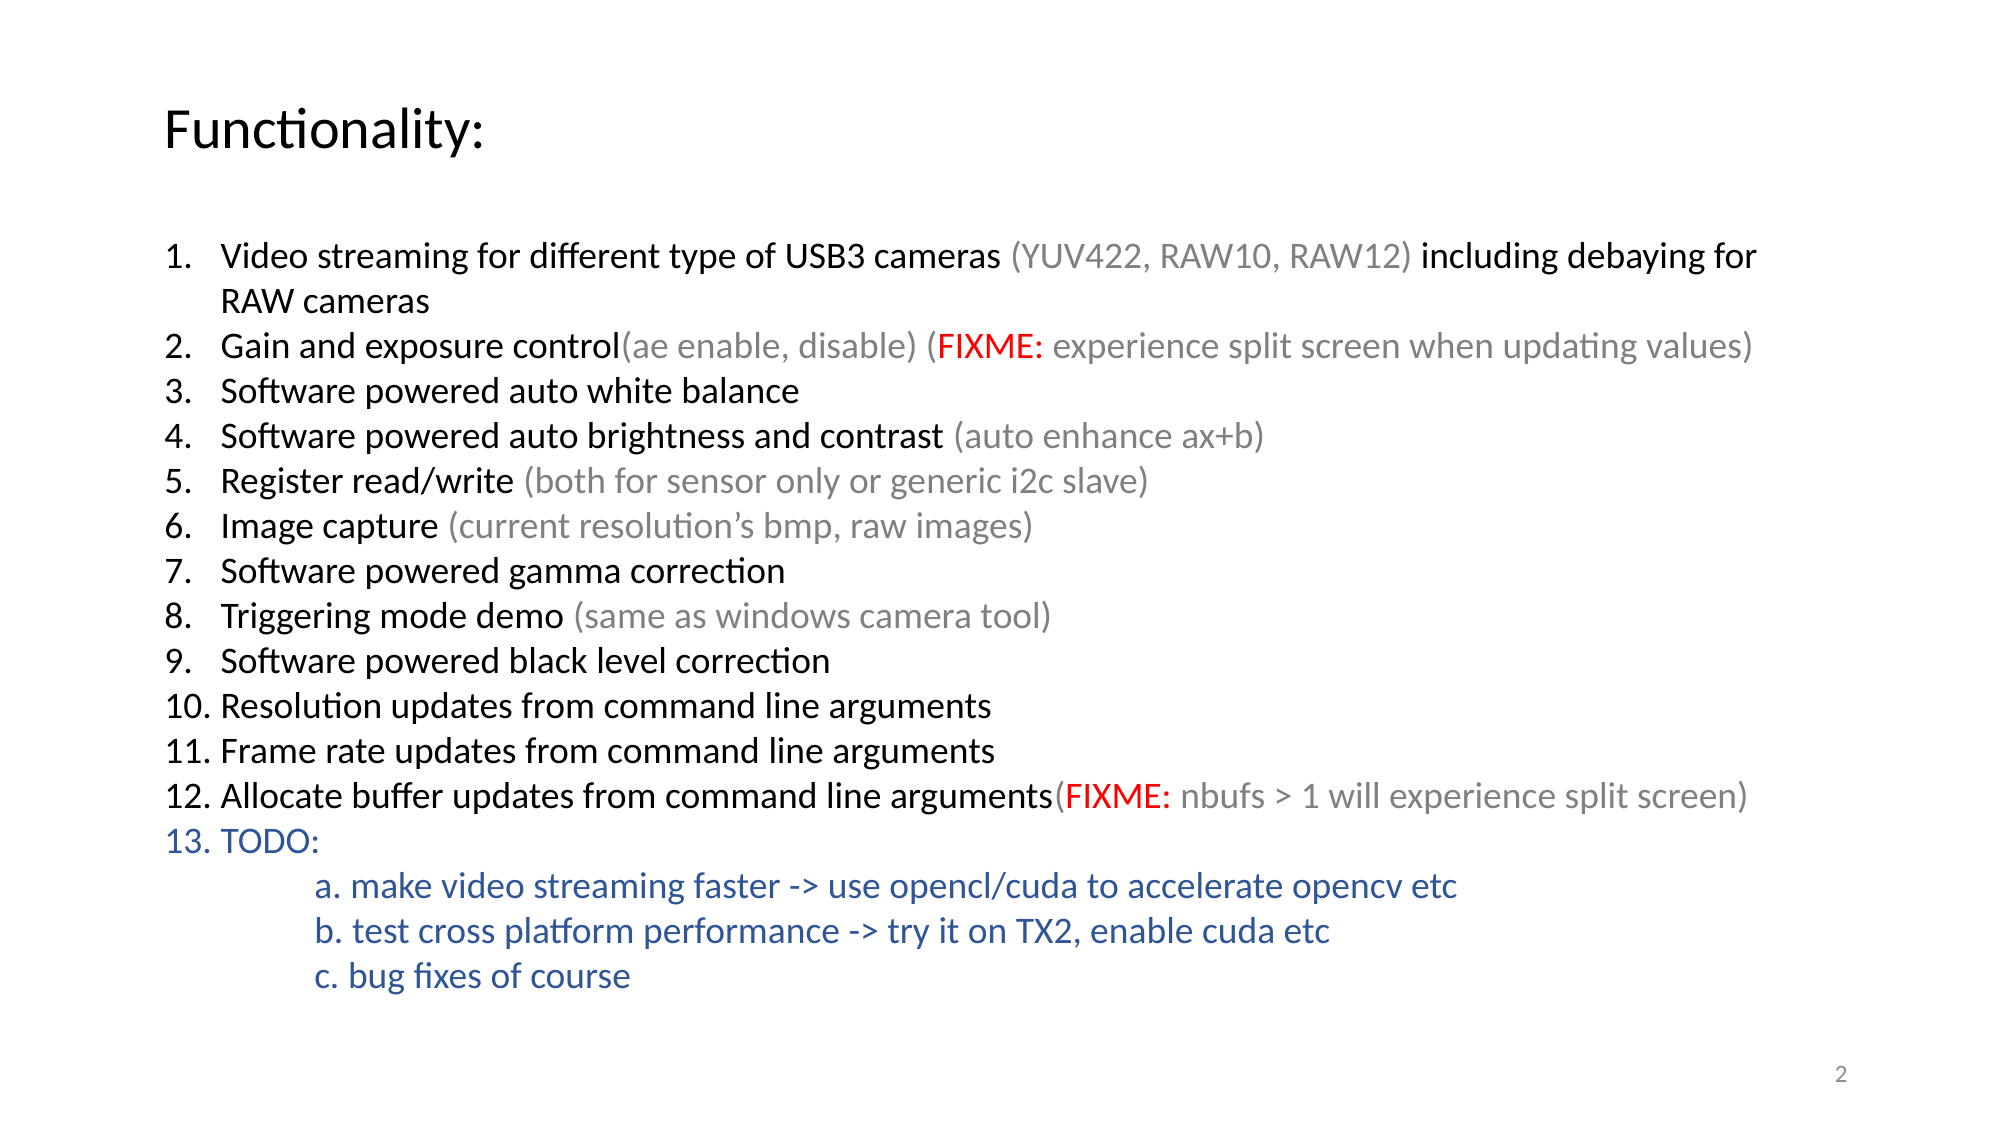

Functionality:

Video streaming for different type of USB3 cameras (YUV422, RAW10, RAW12) including debaying for RAW cameras
Gain and exposure control(ae enable, disable) (FIXME: experience split screen when updating values)
Software powered auto white balance
Software powered auto brightness and contrast (auto enhance ax+b)
Register read/write (both for sensor only or generic i2c slave)
Image capture (current resolution’s bmp, raw images)
Software powered gamma correction
Triggering mode demo (same as windows camera tool)
Software powered black level correction
Resolution updates from command line arguments
Frame rate updates from command line arguments
Allocate buffer updates from command line arguments(FIXME: nbufs > 1 will experience split screen)
TODO:
	a. make video streaming faster -> use opencl/cuda to accelerate opencv etc
	b. test cross platform performance -> try it on TX2, enable cuda etc
	c. bug fixes of course
2